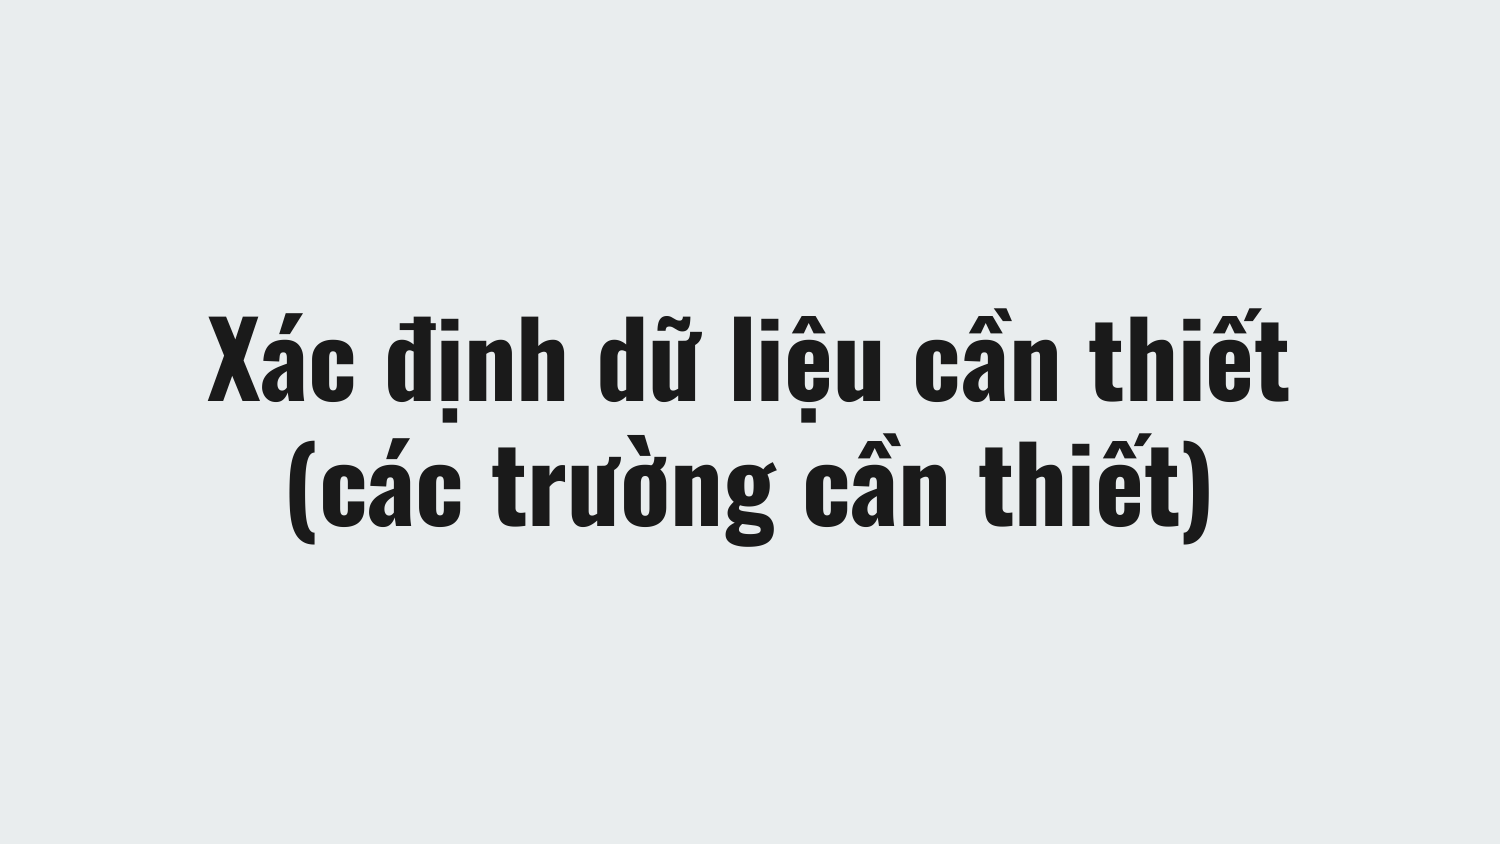

Xác định dữ liệu cần thiết
(các trường cần thiết)